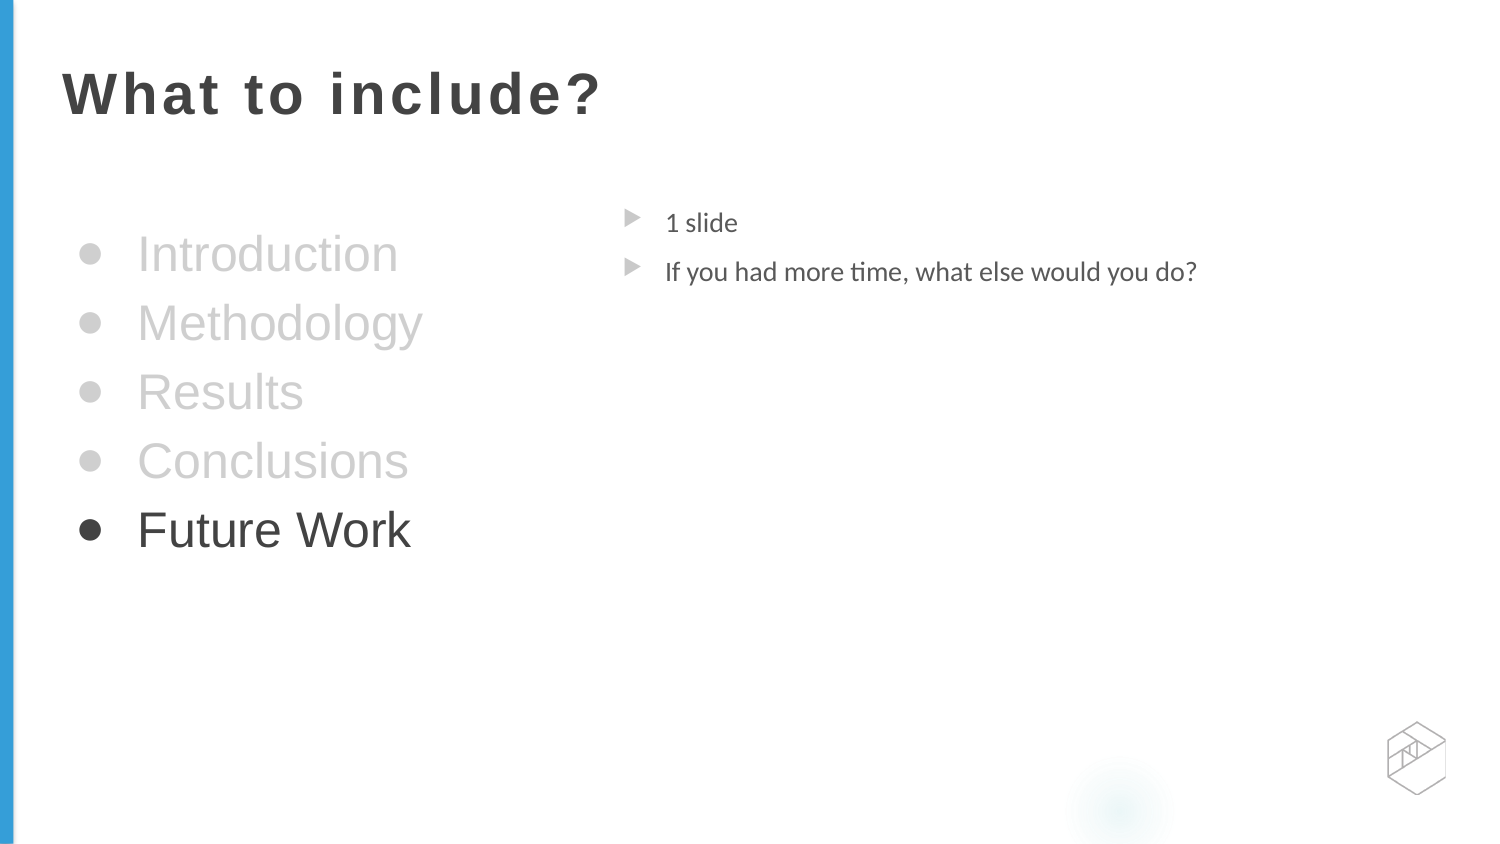

# What to include?
1 slide
If you had more time, what else would you do?

Introduction
Methodology
Results
Conclusions
Future Work